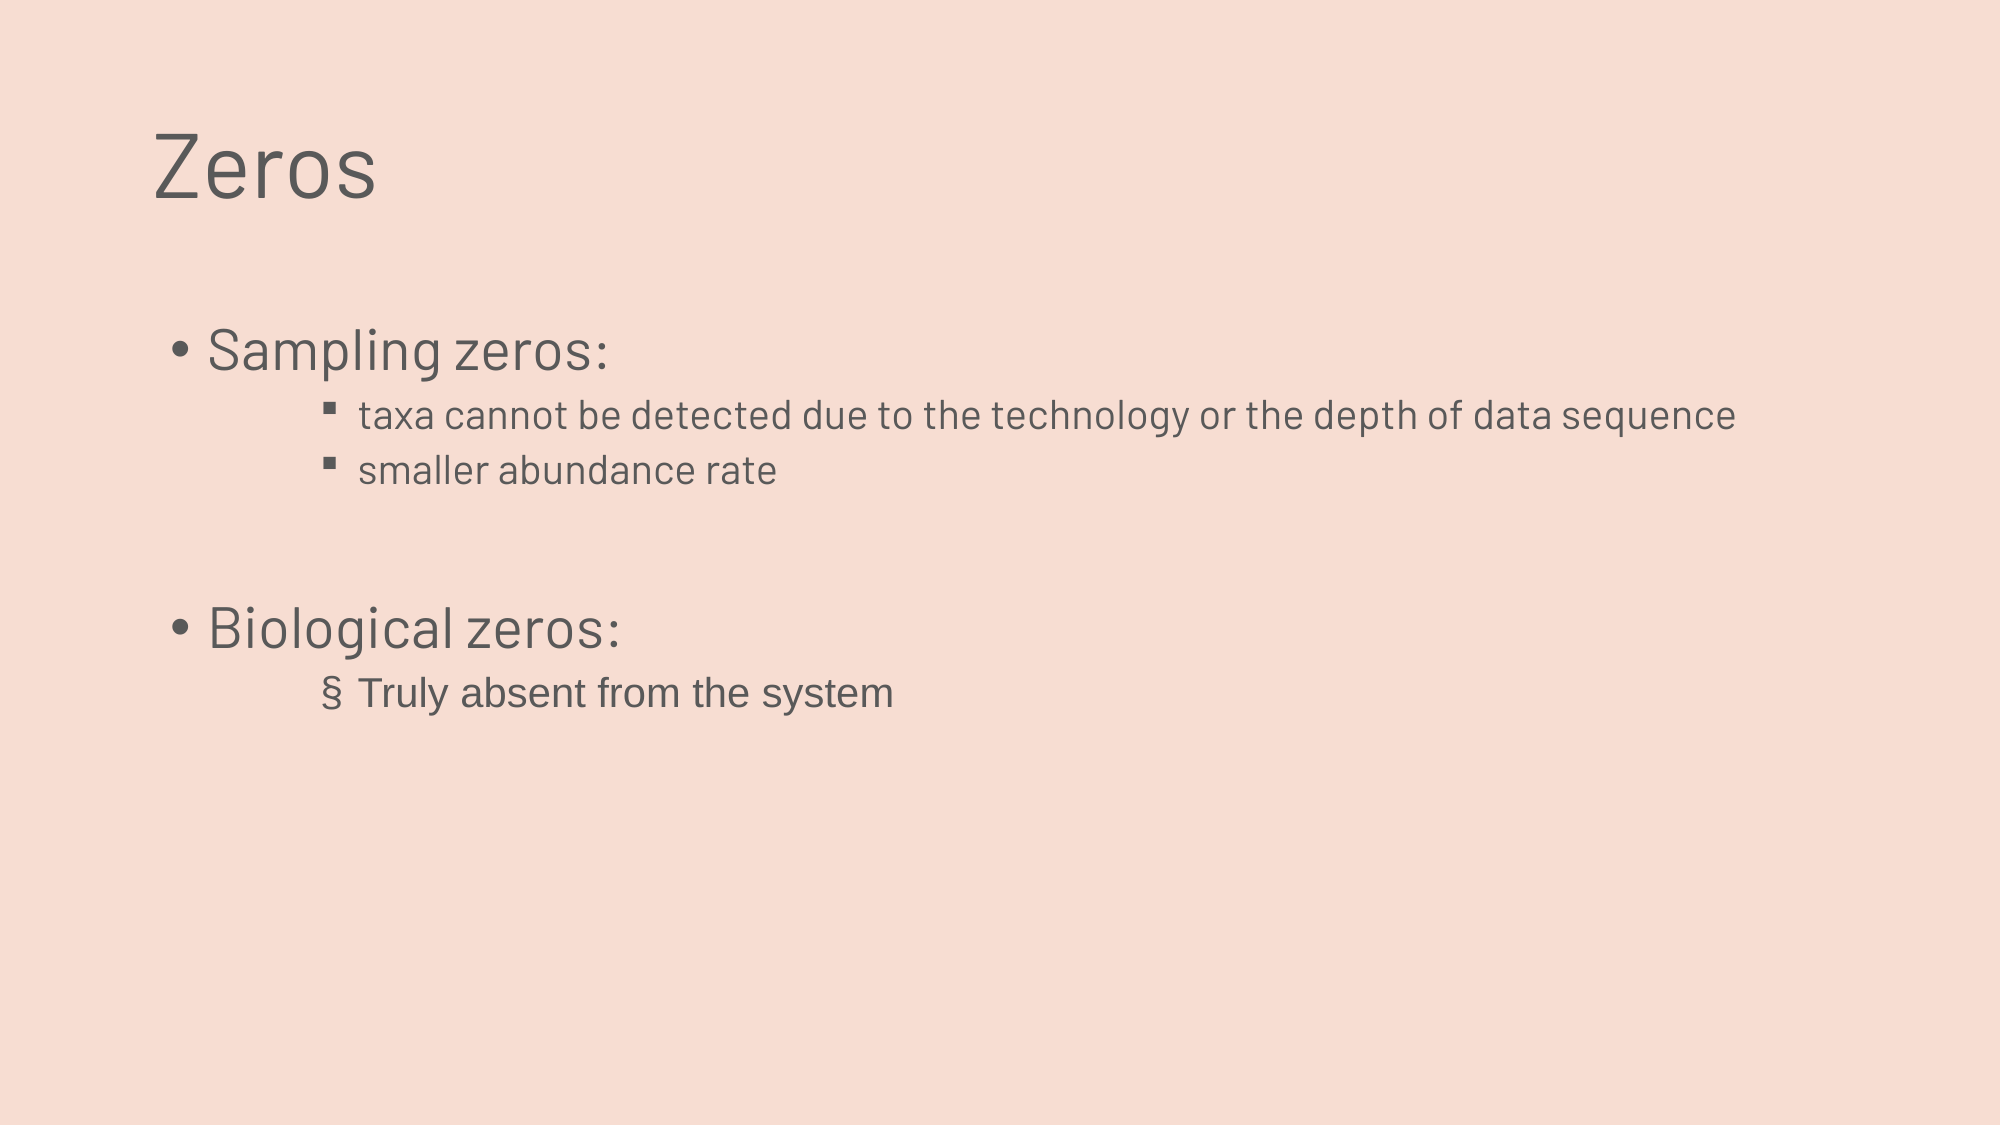

# Zeros
Sampling zeros:
taxa cannot be detected due to the technology or the depth of data sequence
smaller abundance rate

Biological zeros:
Truly absent from the system